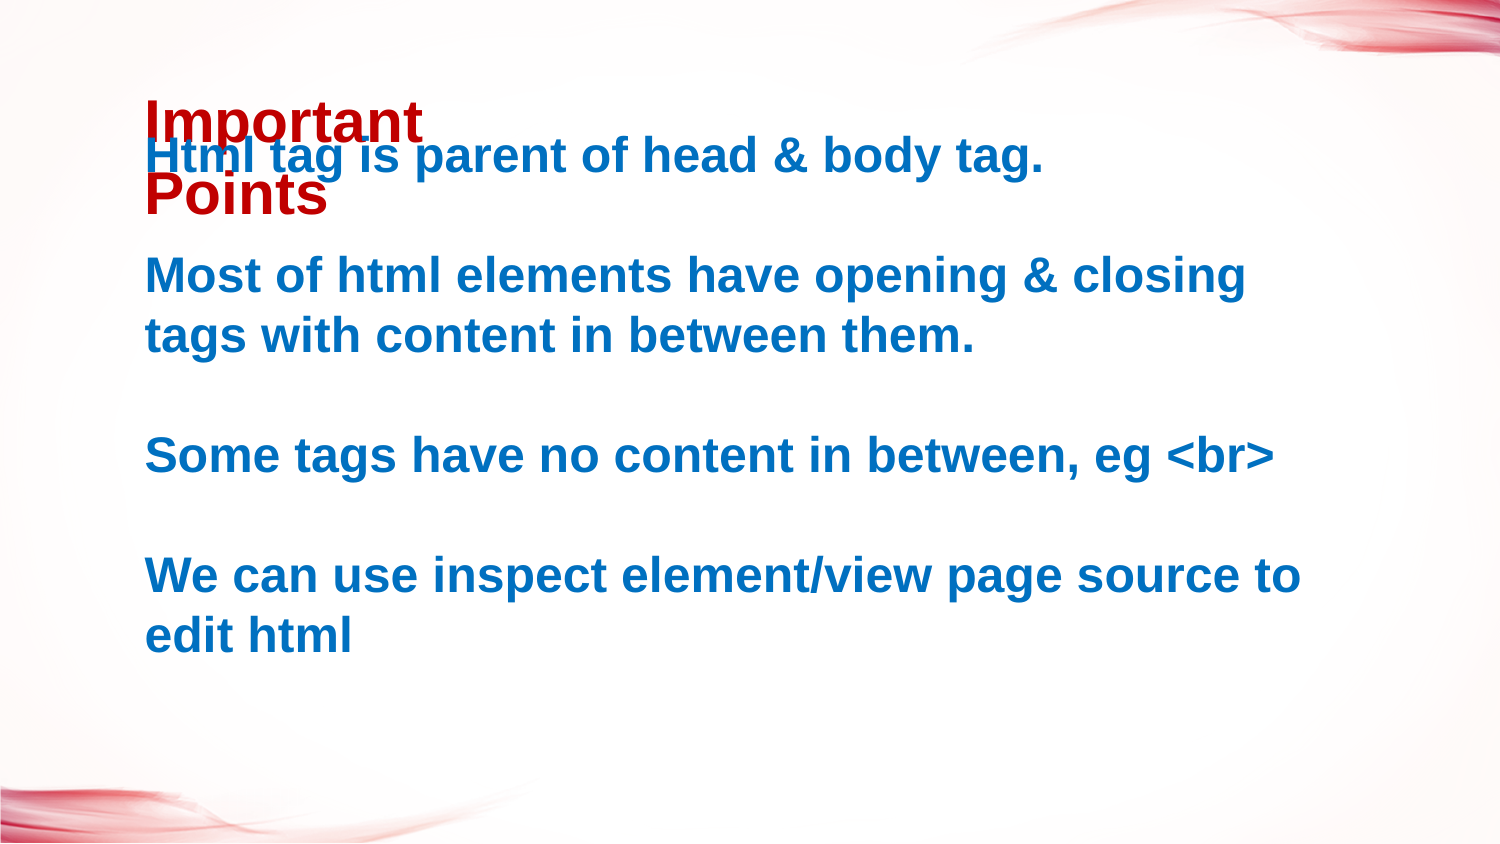

Important Points
Html tag is parent of head & body tag.

Most of html elements have opening & closing tags with content in between them.

Some tags have no content in between, eg <br>

We can use inspect element/view page source to edit html